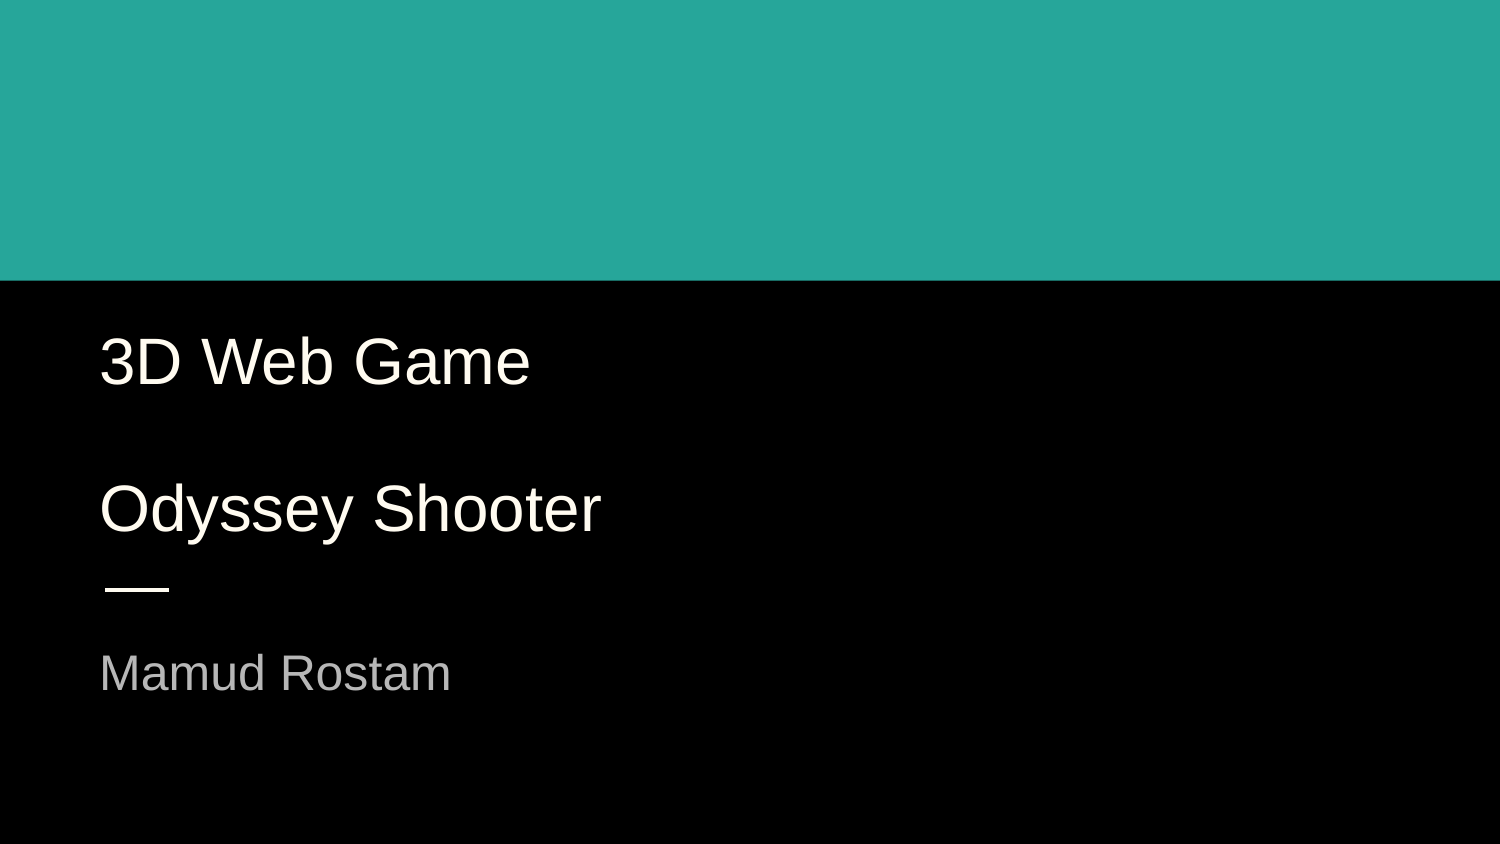

# 3D Web Game

Odyssey Shooter

Mamud Rostam